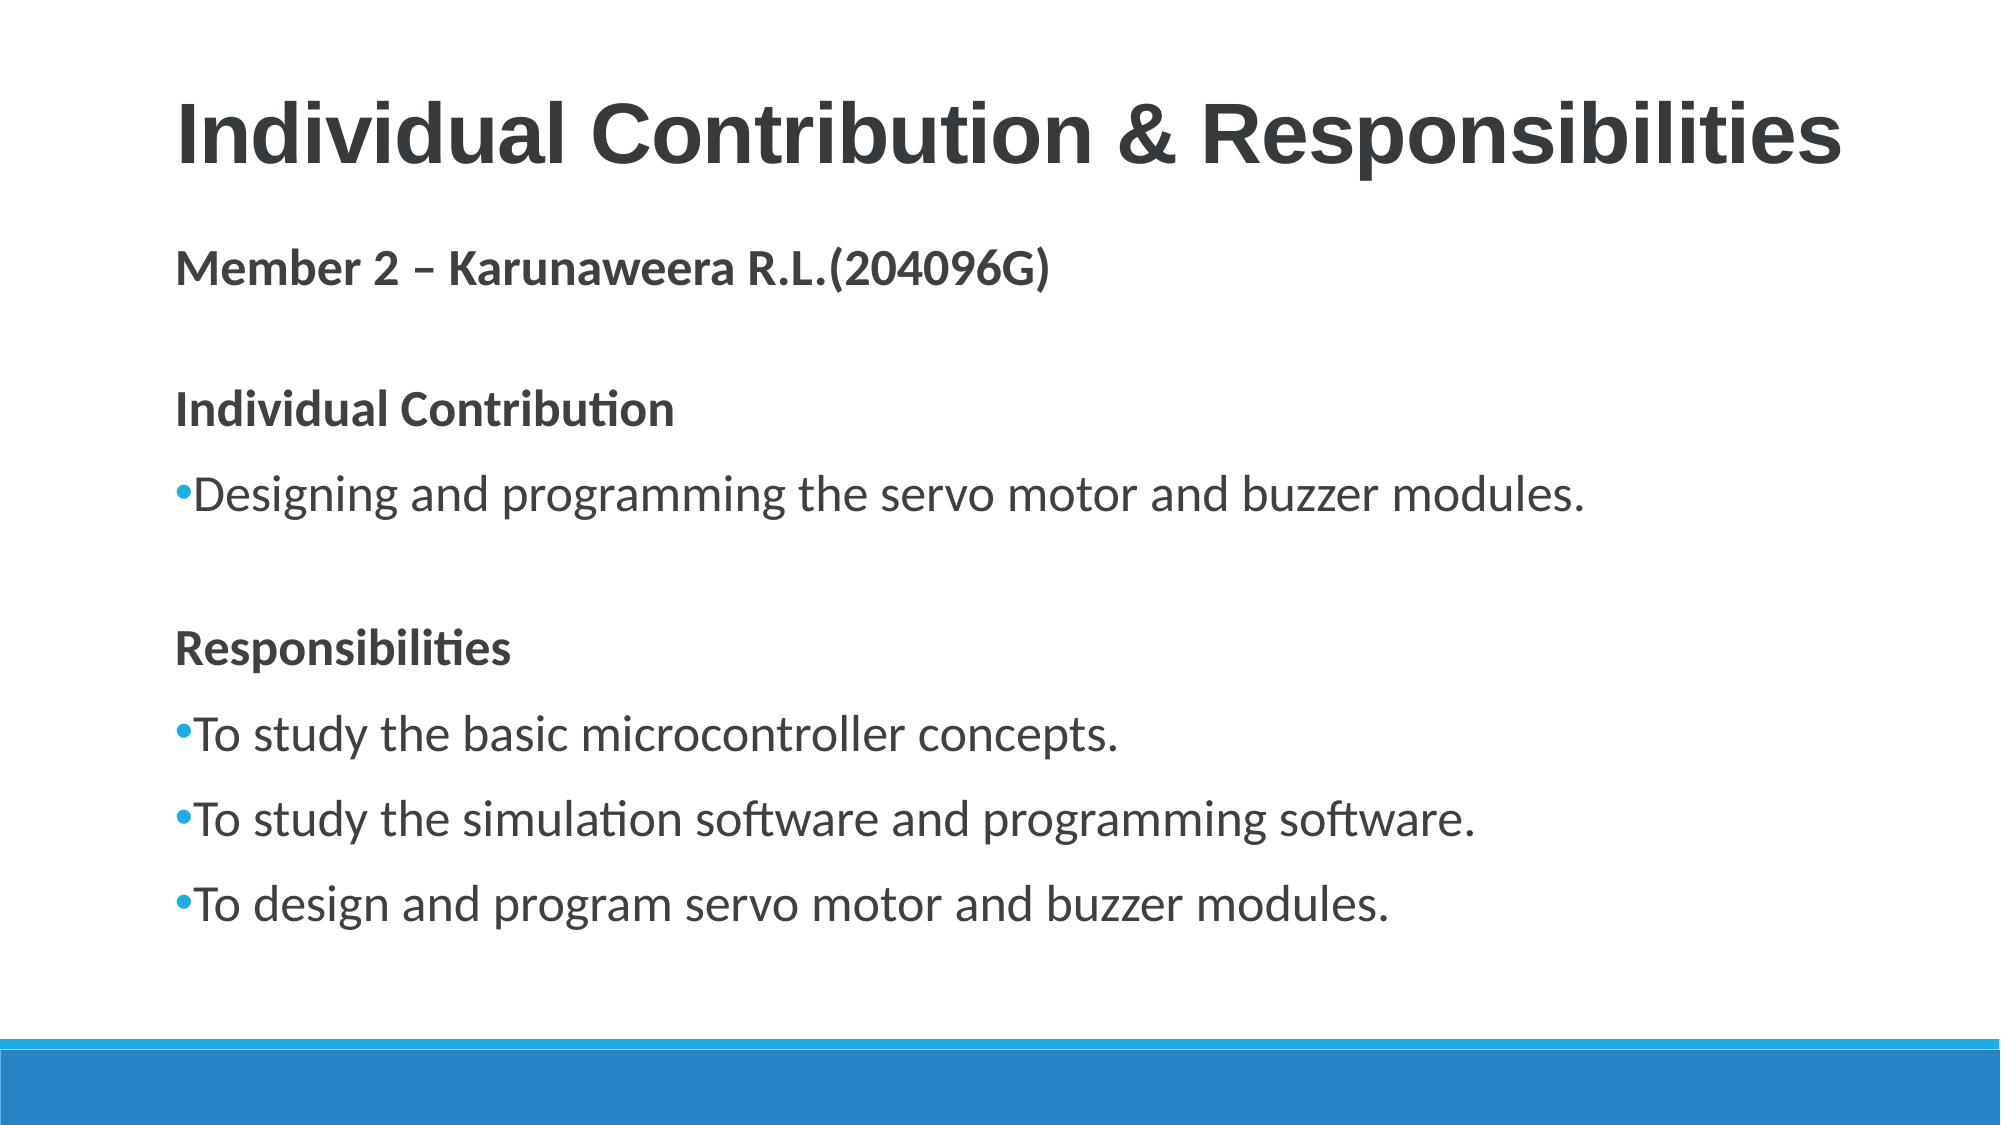

Individual Contribution & Responsibilities
Member 2 – Karunaweera R.L.(204096G)

Individual Contribution
Designing and programming the servo motor and buzzer modules.

Responsibilities
To study the basic microcontroller concepts.
To study the simulation software and programming software.
To design and program servo motor and buzzer modules.